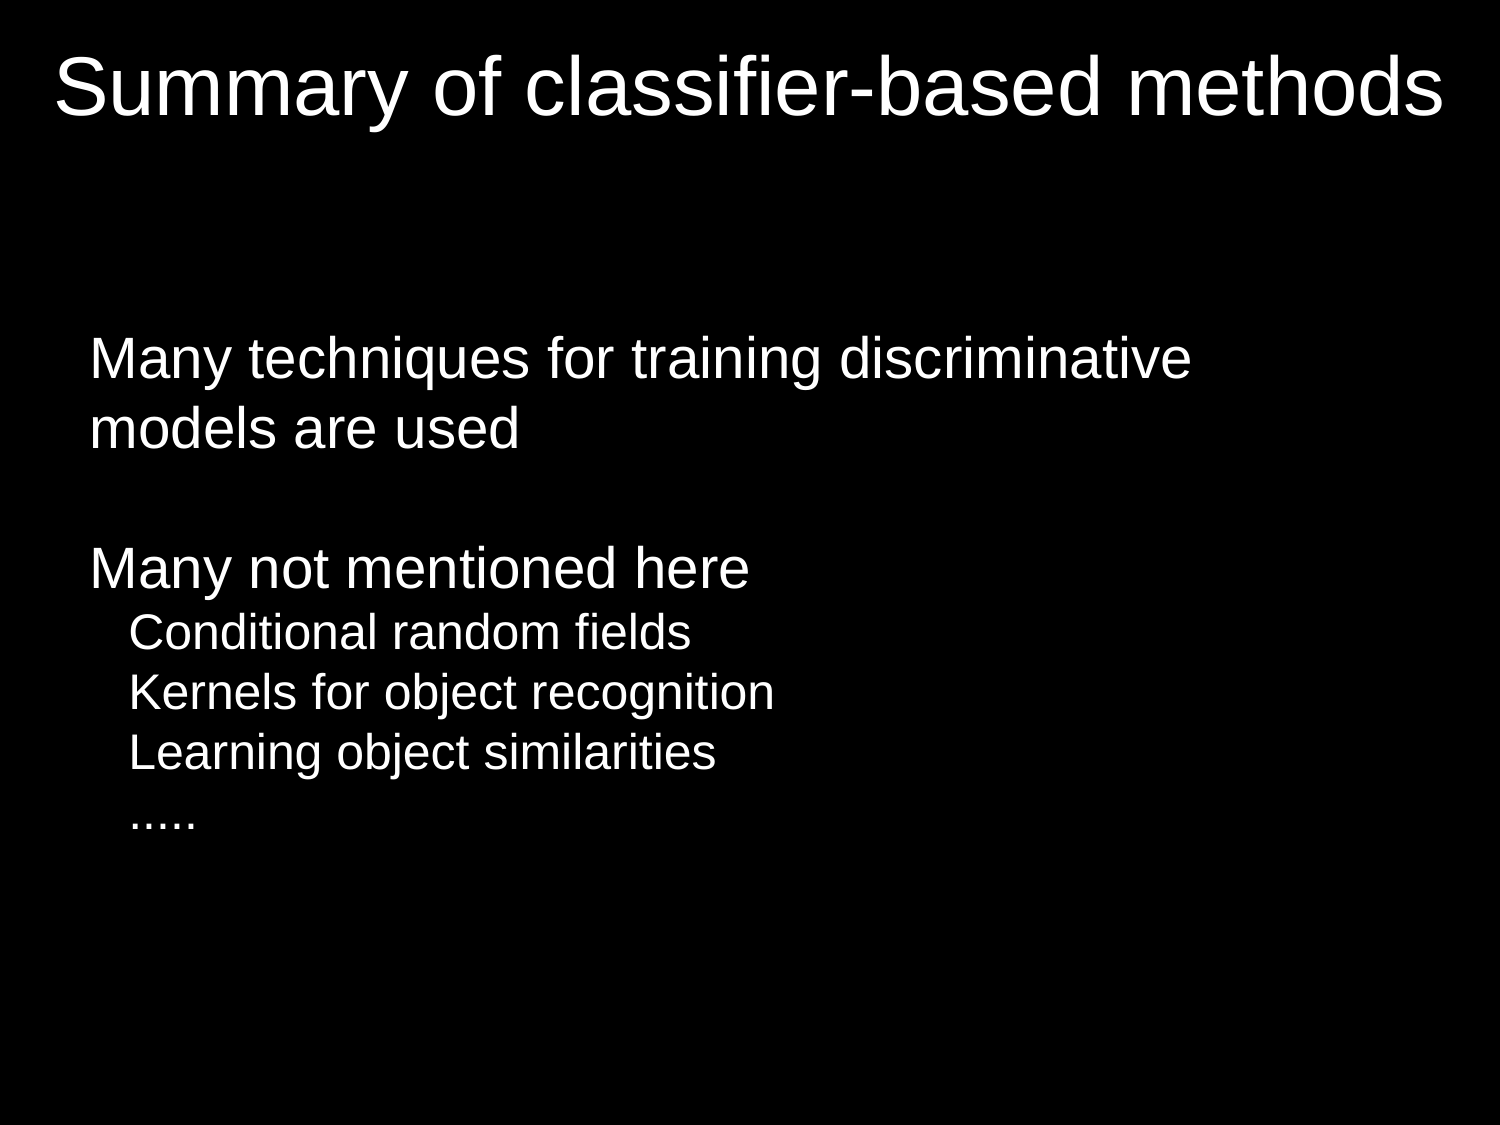

Summary of classifier-based methods
Many techniques for training discriminative models are used

Many not mentioned here
Conditional random fields
Kernels for object recognition
Learning object similarities
.....